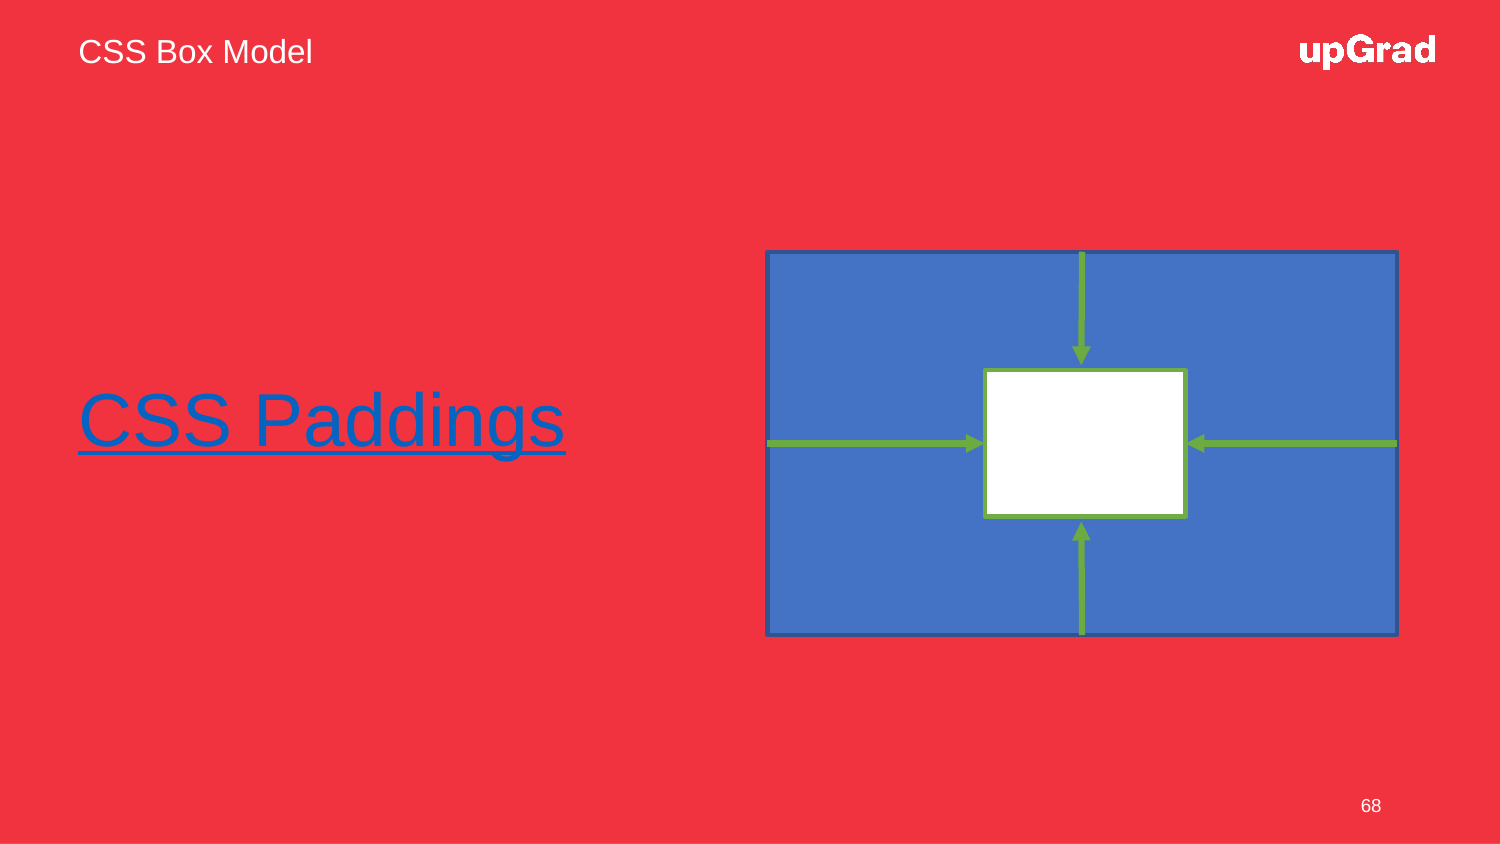

CSS Box Model

# CSS Paddings
68